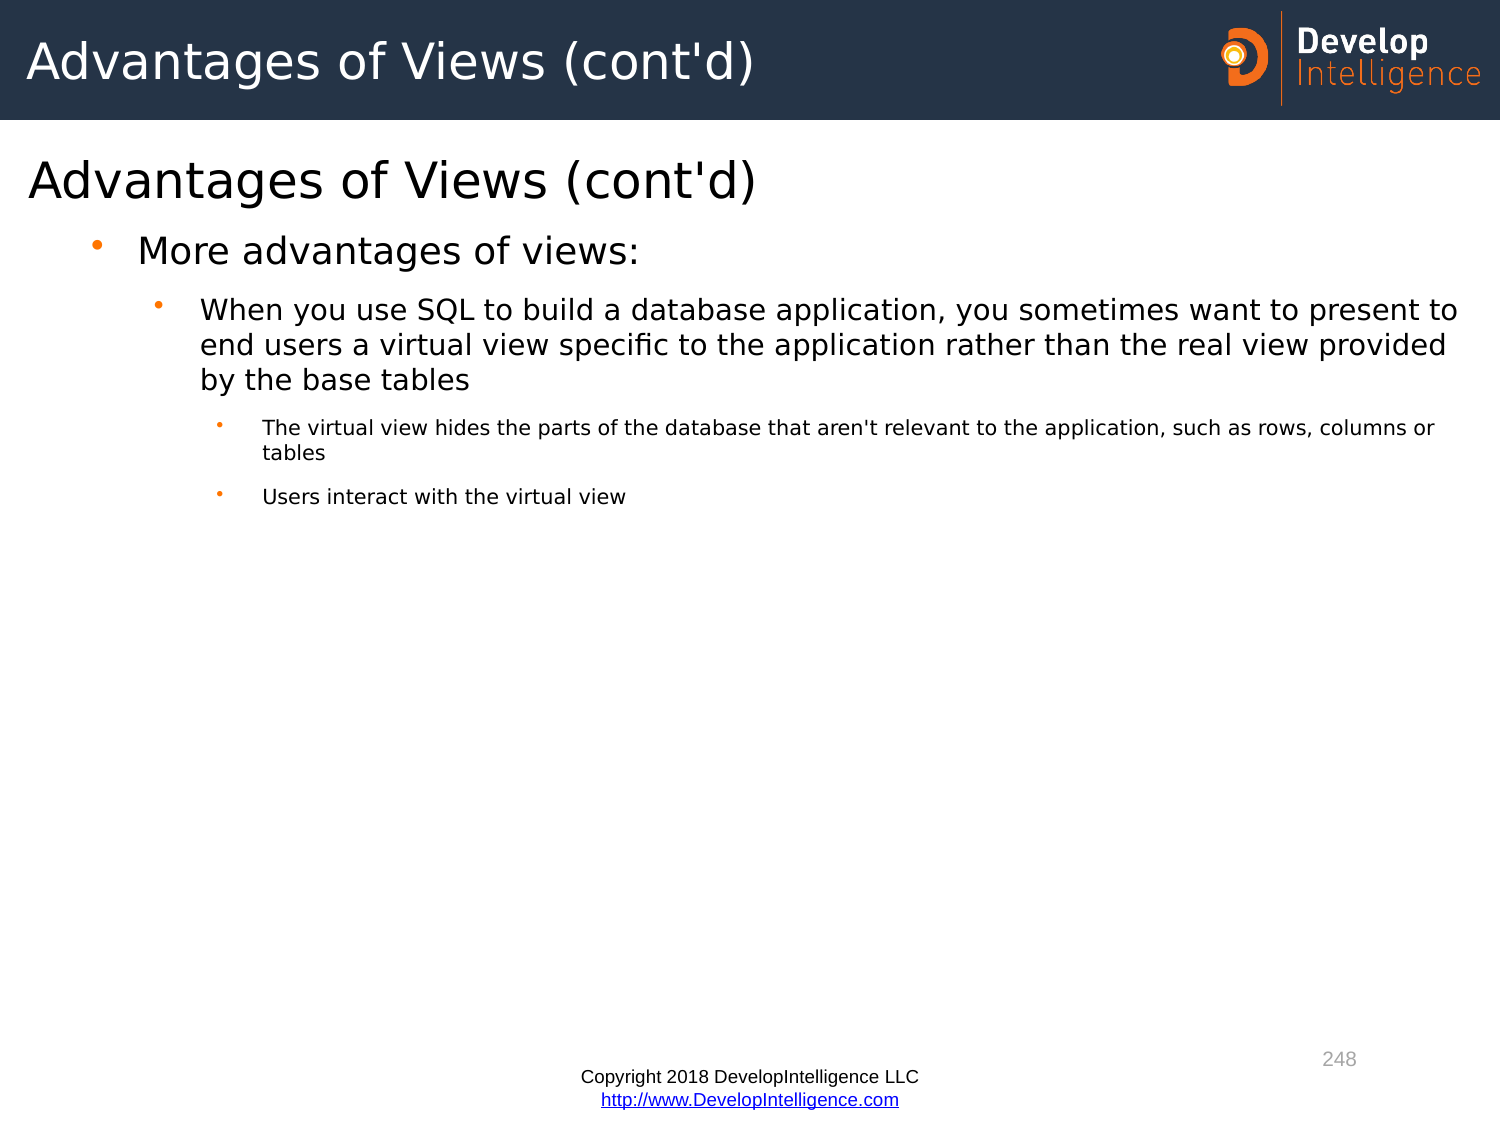

# Advantages of Views (cont'd)
Advantages of Views (cont'd)
More advantages of views:
When you use SQL to build a database application, you sometimes want to present to end users a virtual view specific to the application rather than the real view provided by the base tables
The virtual view hides the parts of the database that aren't relevant to the application, such as rows, columns or tables
Users interact with the virtual view

248